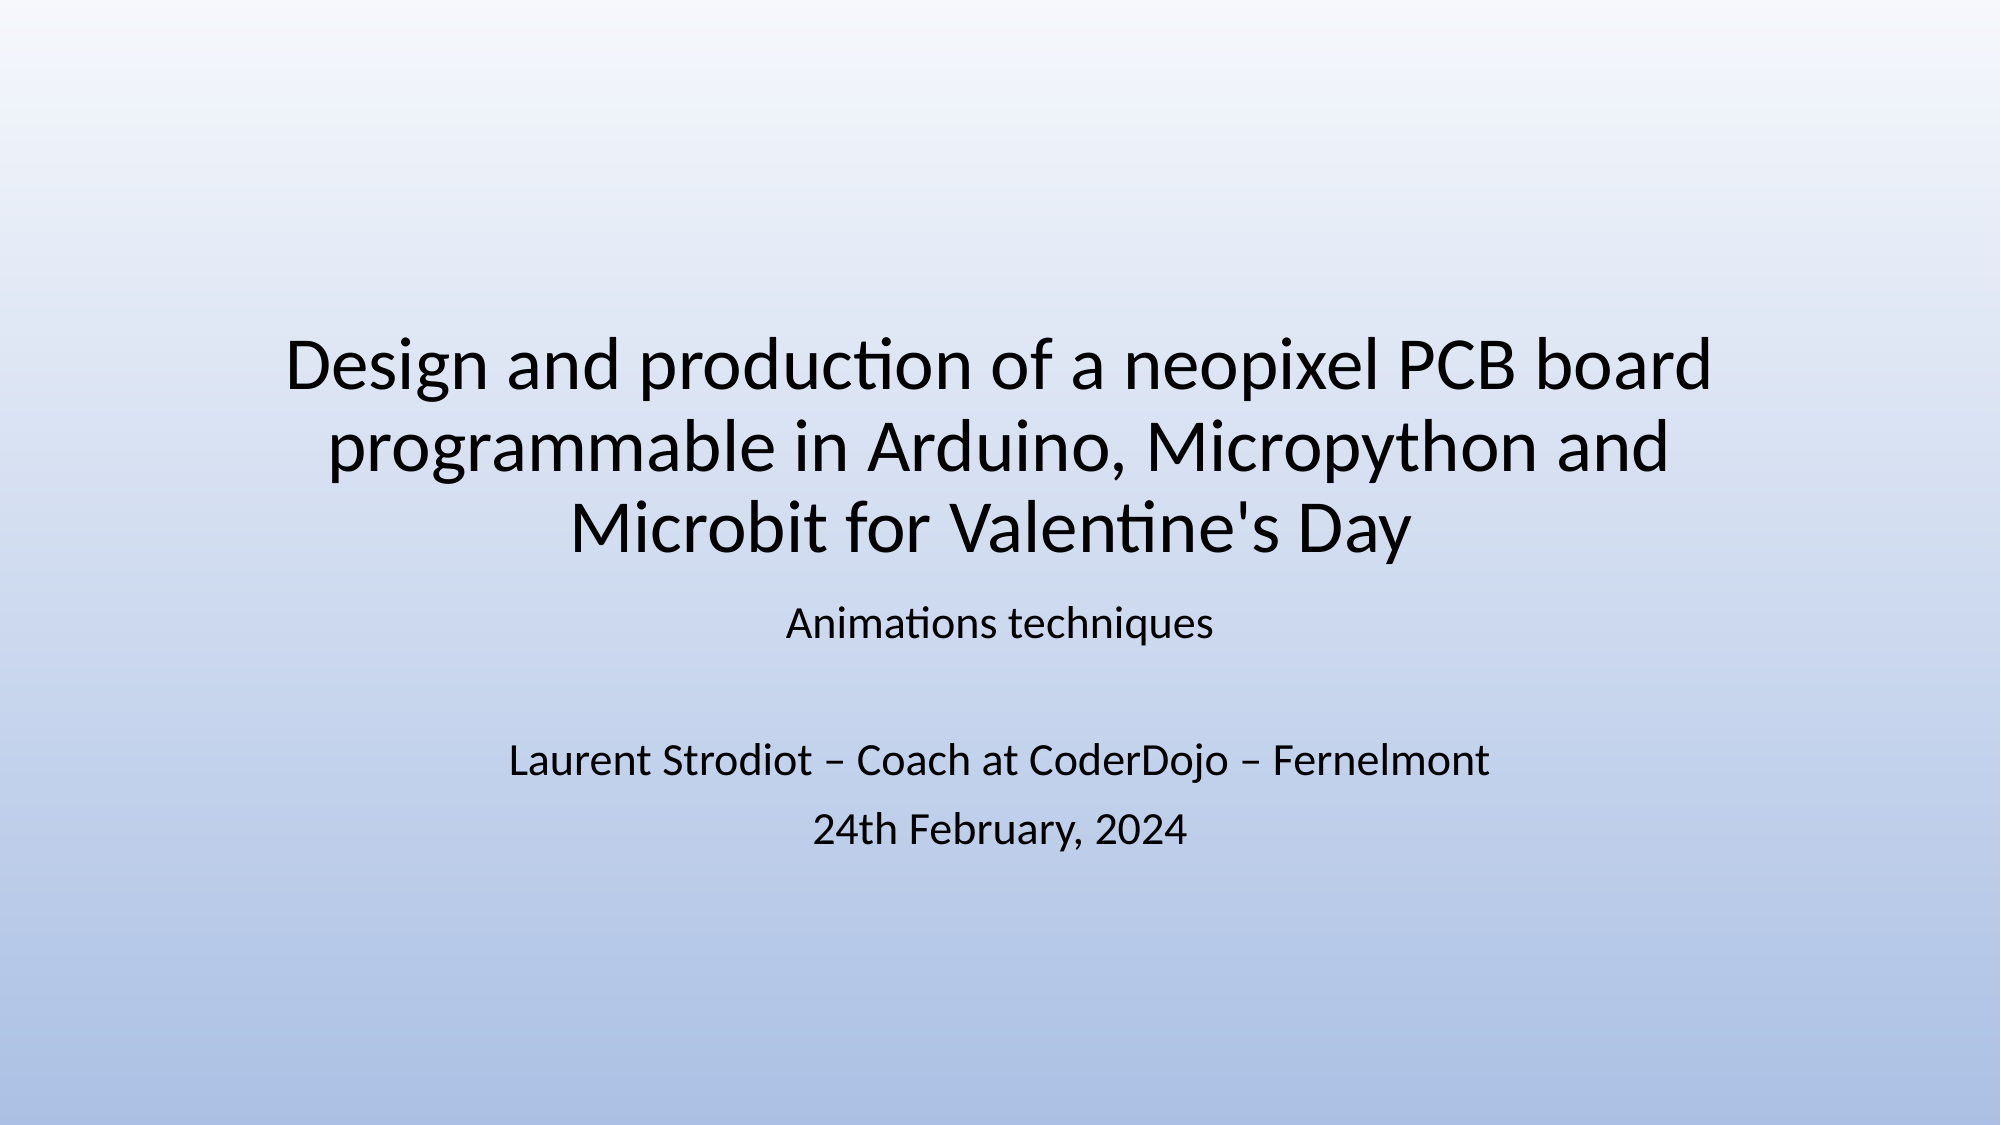

# Design and production of a neopixel PCB board programmable in Arduino, Micropython and Microbit for Valentine's Day
Animations techniques

Laurent Strodiot – Coach at CoderDojo – Fernelmont
24th February, 2024